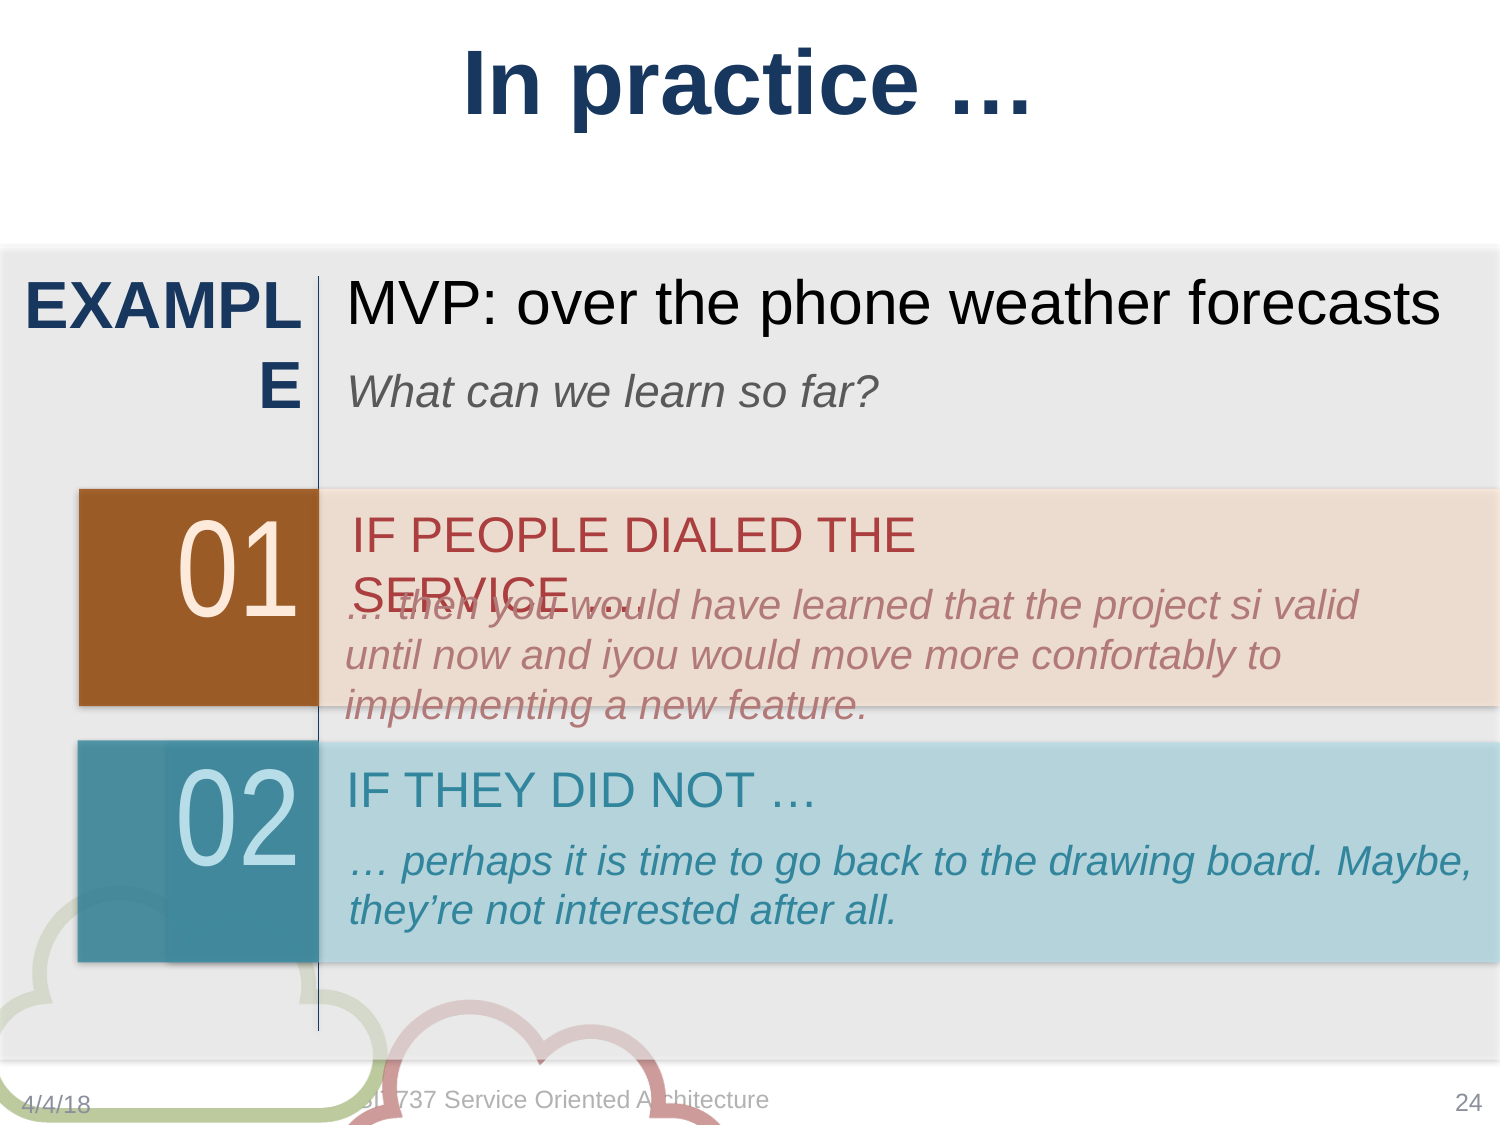

# In practice …

EXAMPLE
MVP: over the phone weather forecasts
What can we learn so far?
01

IF PEOPLE DIALED THE SERVICE ….
… then you would have learned that the project si valid until now and iyou would move more confortably to implementing a new feature.
02

… perhaps it is time to go back to the drawing board. Maybe, they’re not interested after all.
IF THEY DID NOT …
24
4/4/18
SIT737 Service Oriented Architecture